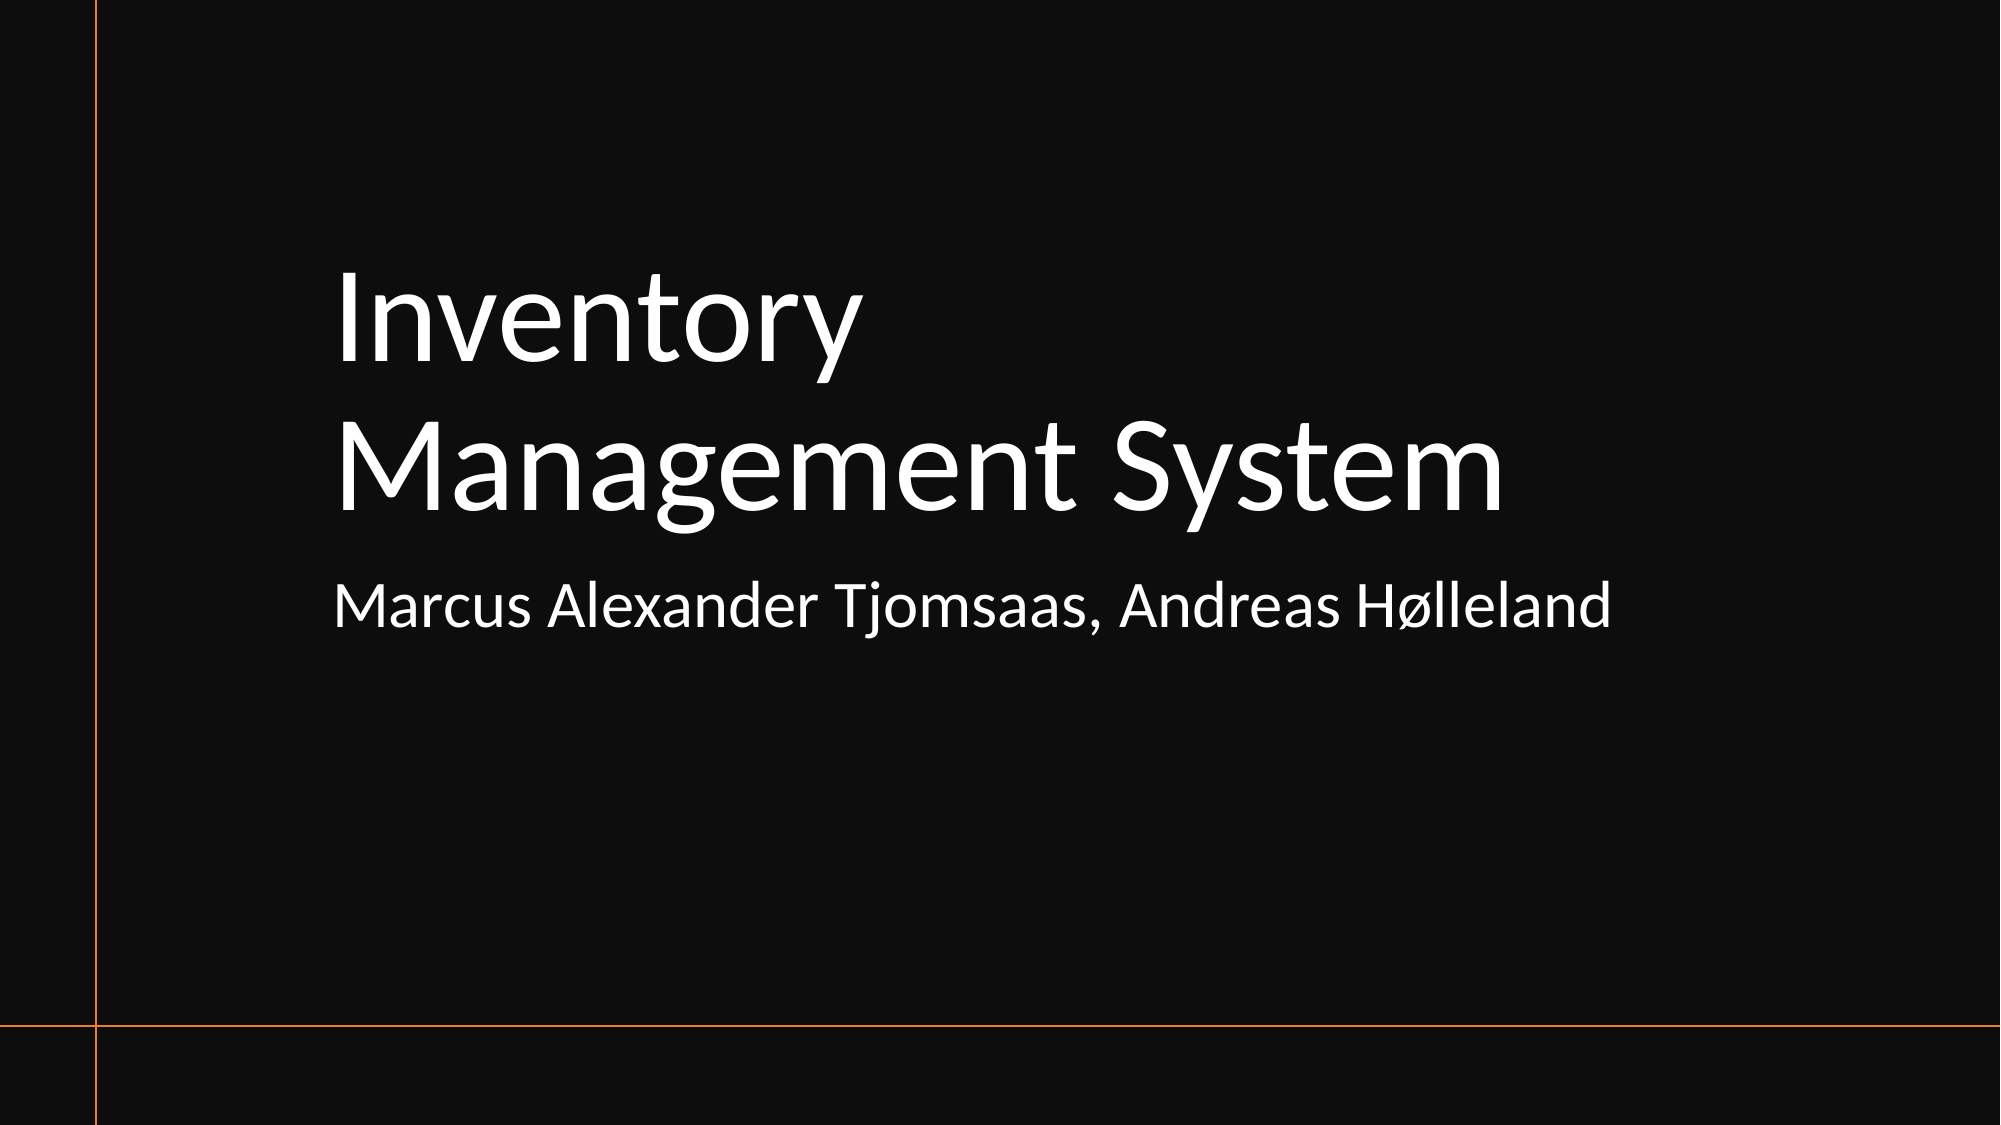

# Inventory Management System
Marcus Alexander Tjomsaas, Andreas Hølleland